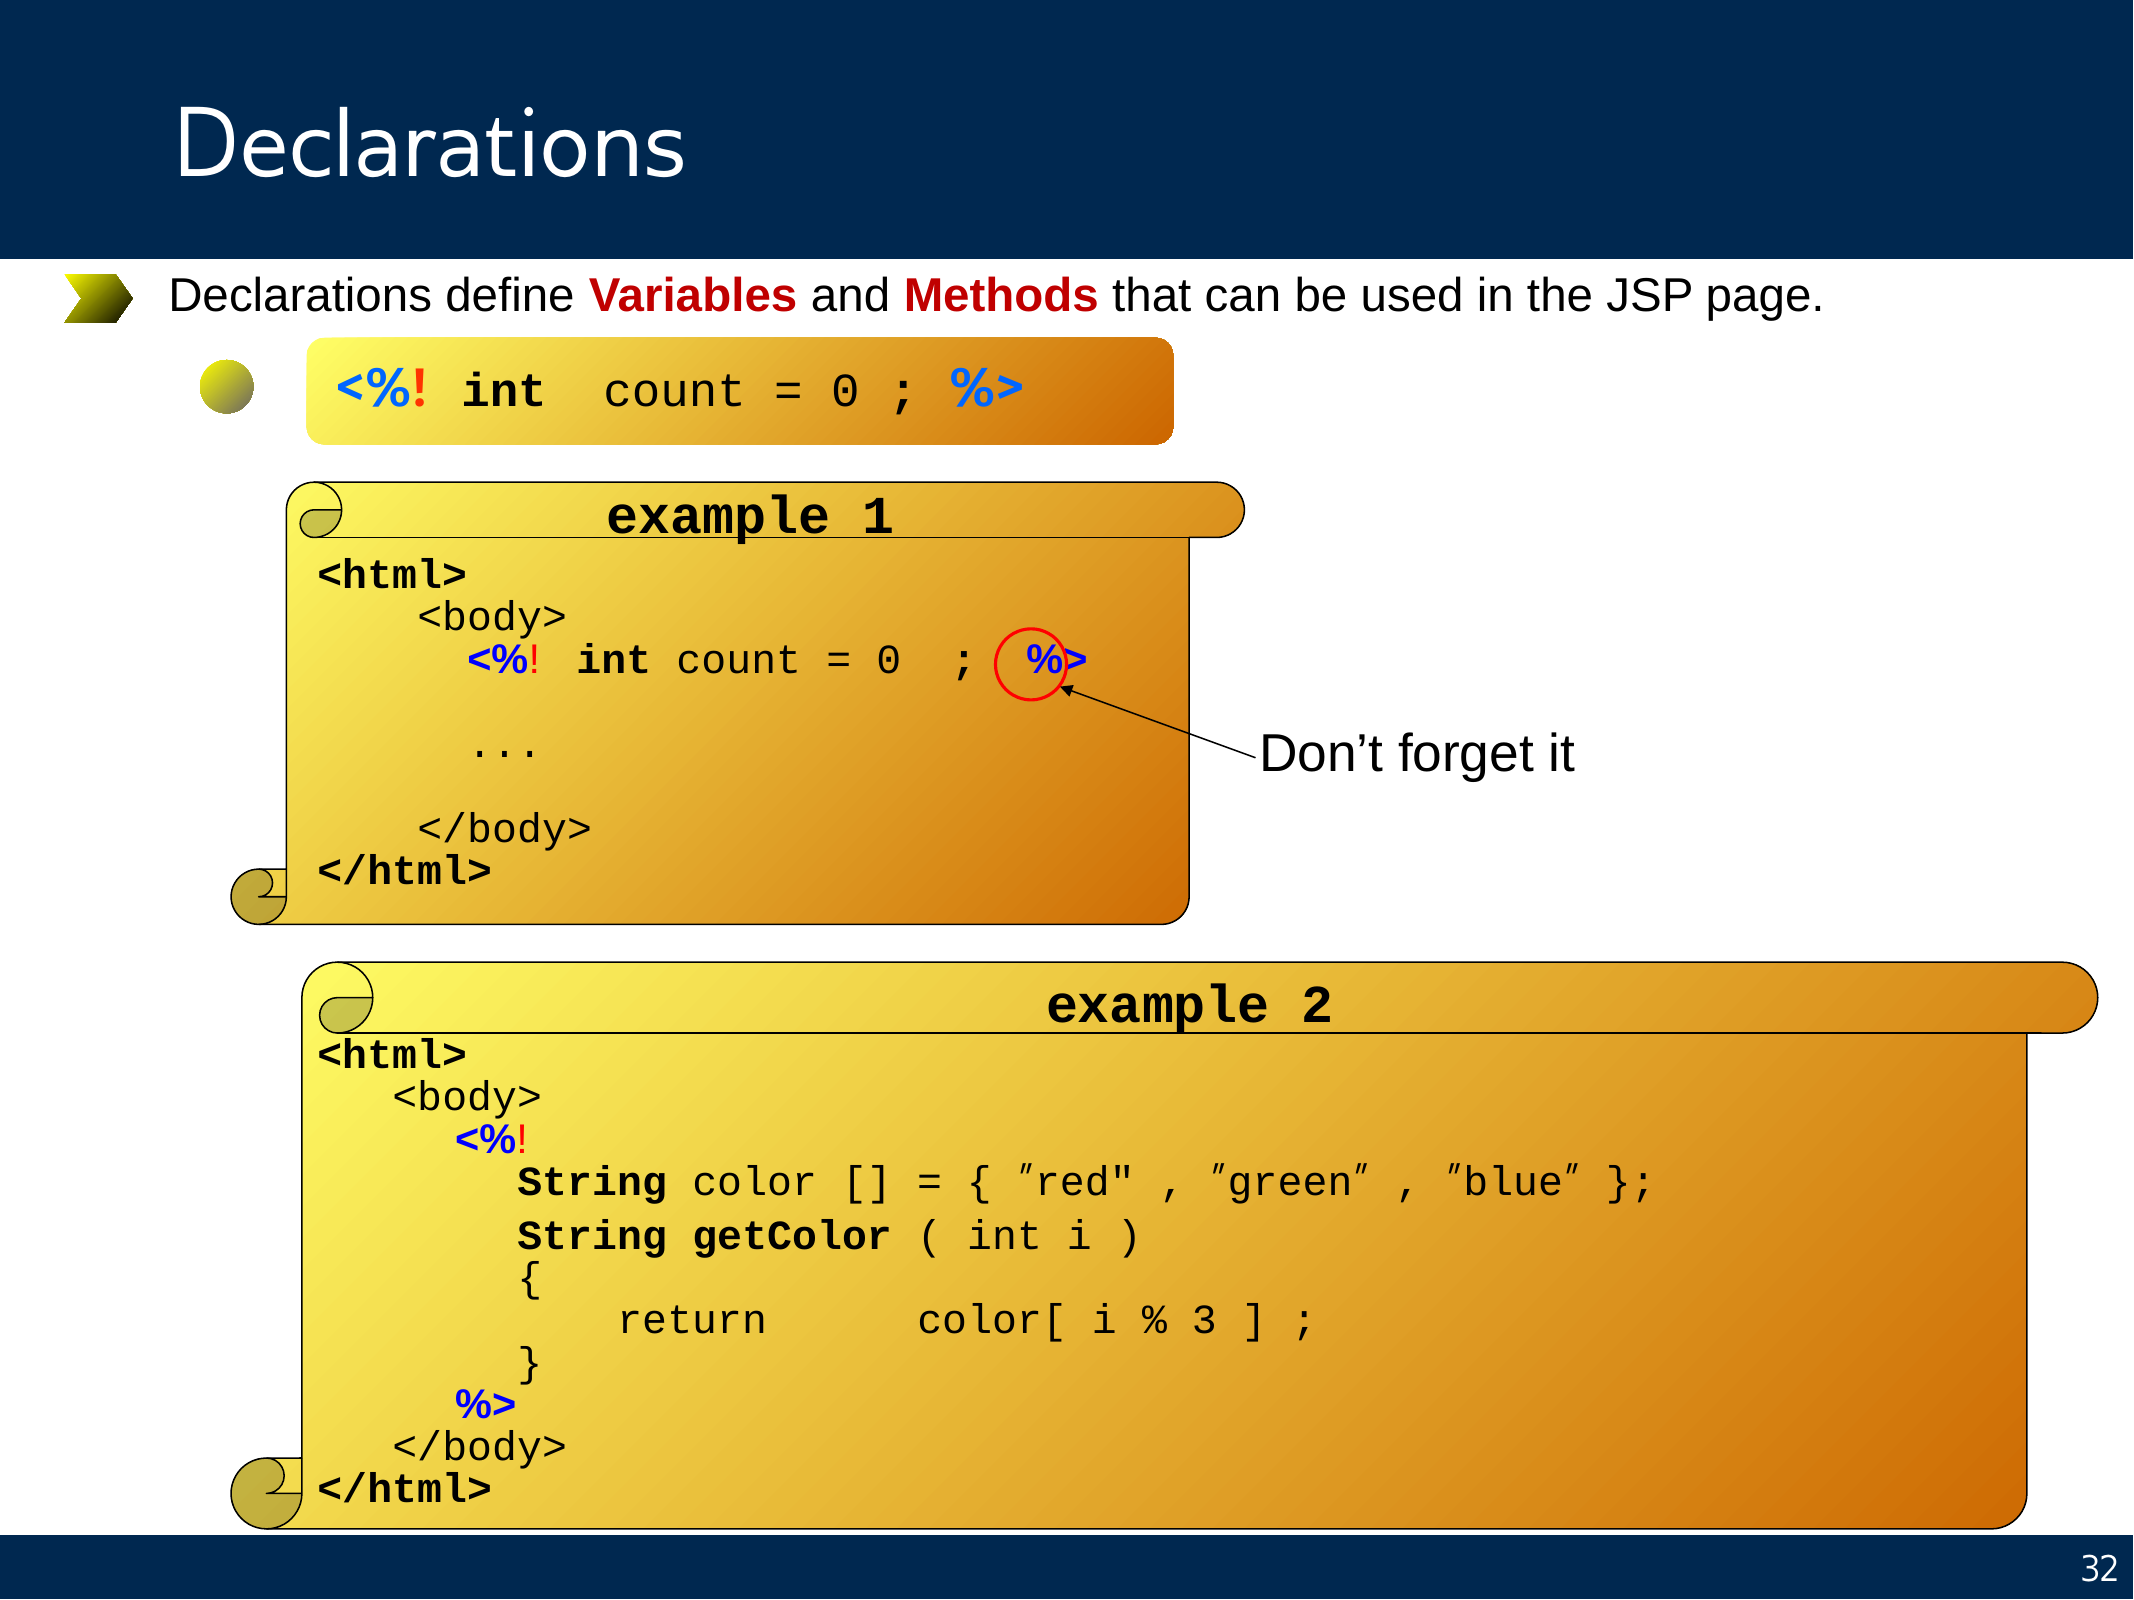

# Declarations
Declarations define Variables and Methods that can be used in the JSP page.

<%!   int  count = 0 ;   %>

example 1

<html>
    <body>
	<%!  int count = 0  ;  %>

	...

    </body>
</html>

Don’t forget it
example 2

<html>
   <body>
            <%!
	  String color [] = { ″red″ , ″green″ , ″blue″ };

	  String getColor ( int i )
	  {
		return 	color[ i % 3 ] ;
	  }
            %>
   </body>
</html>